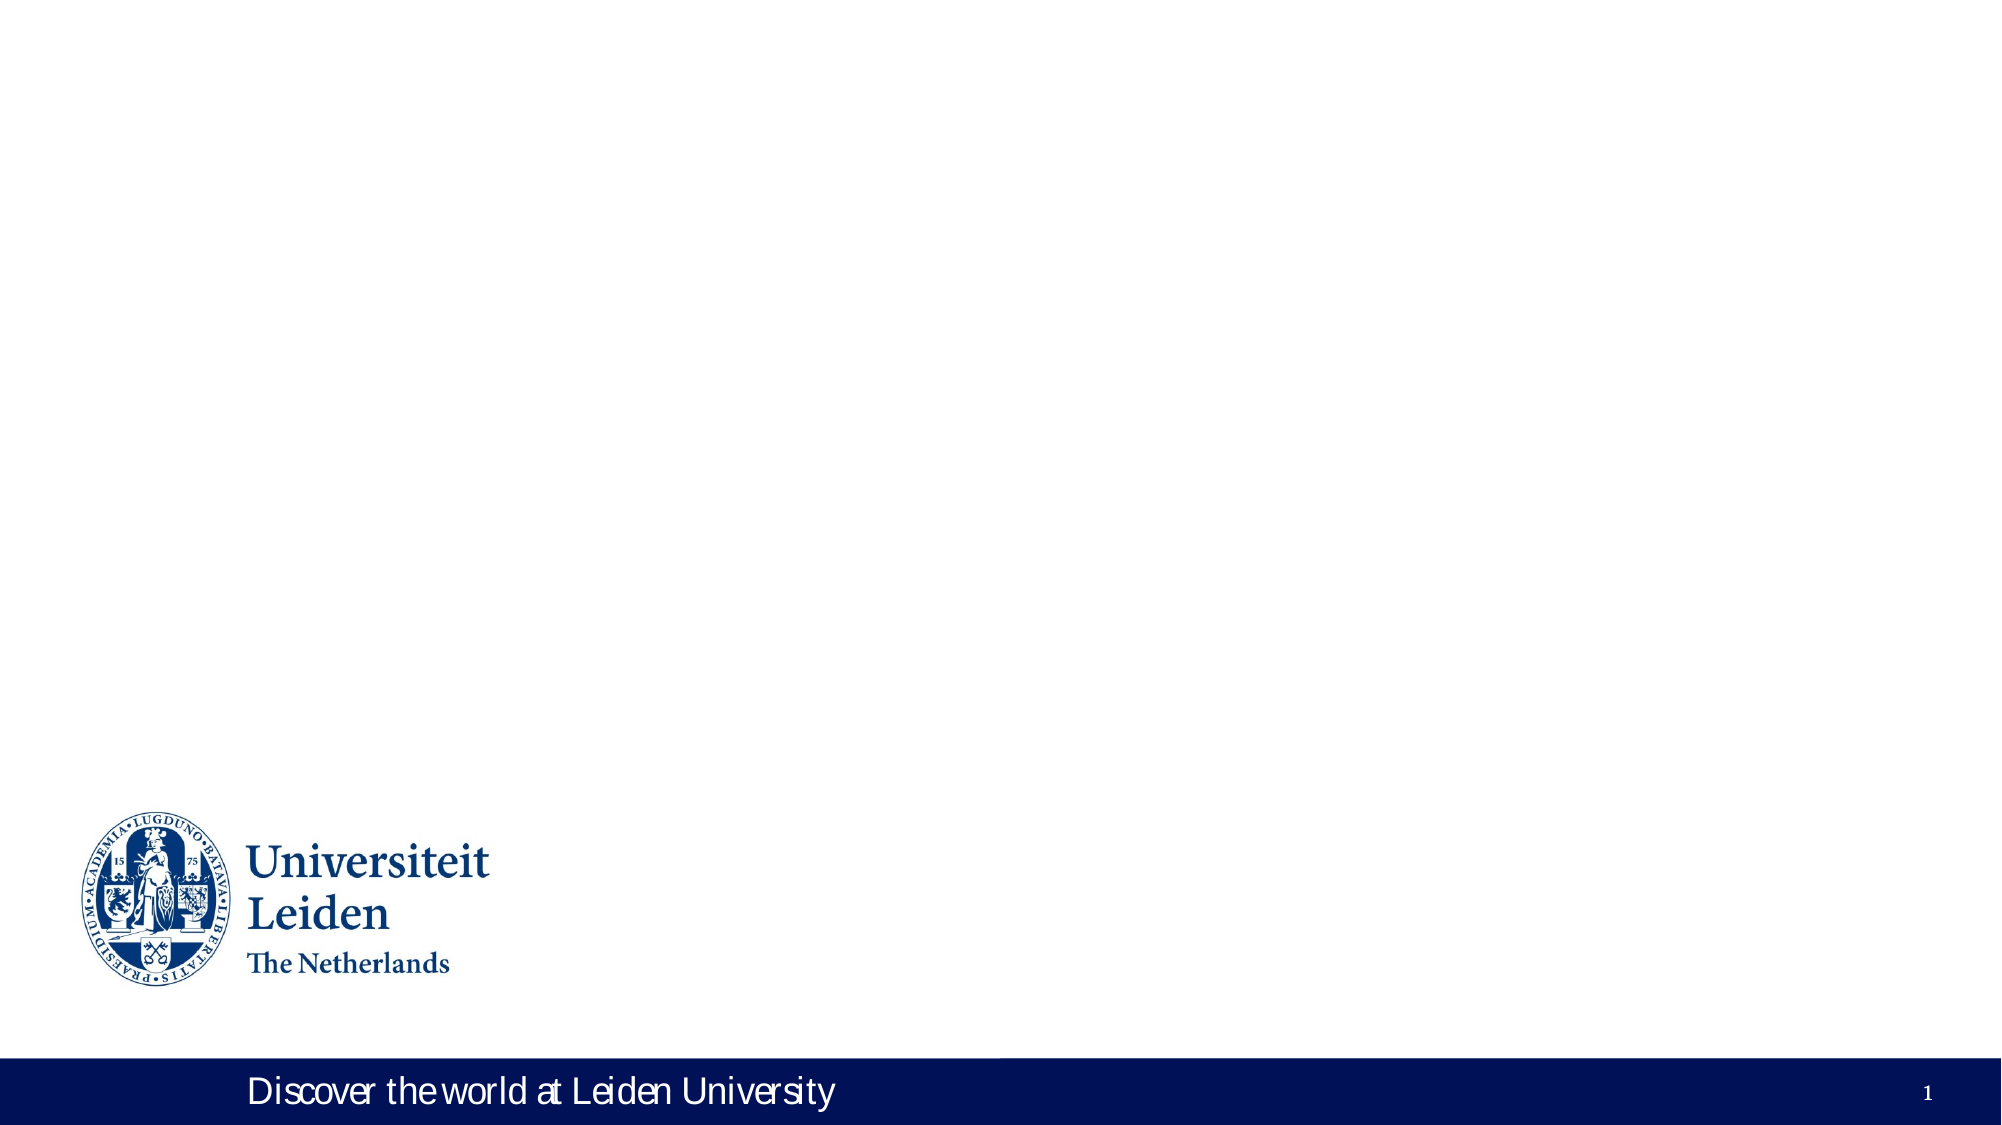

# 2017 Dutch General Elections
Ilse van Beelen and Floor Komen | Leiden
1